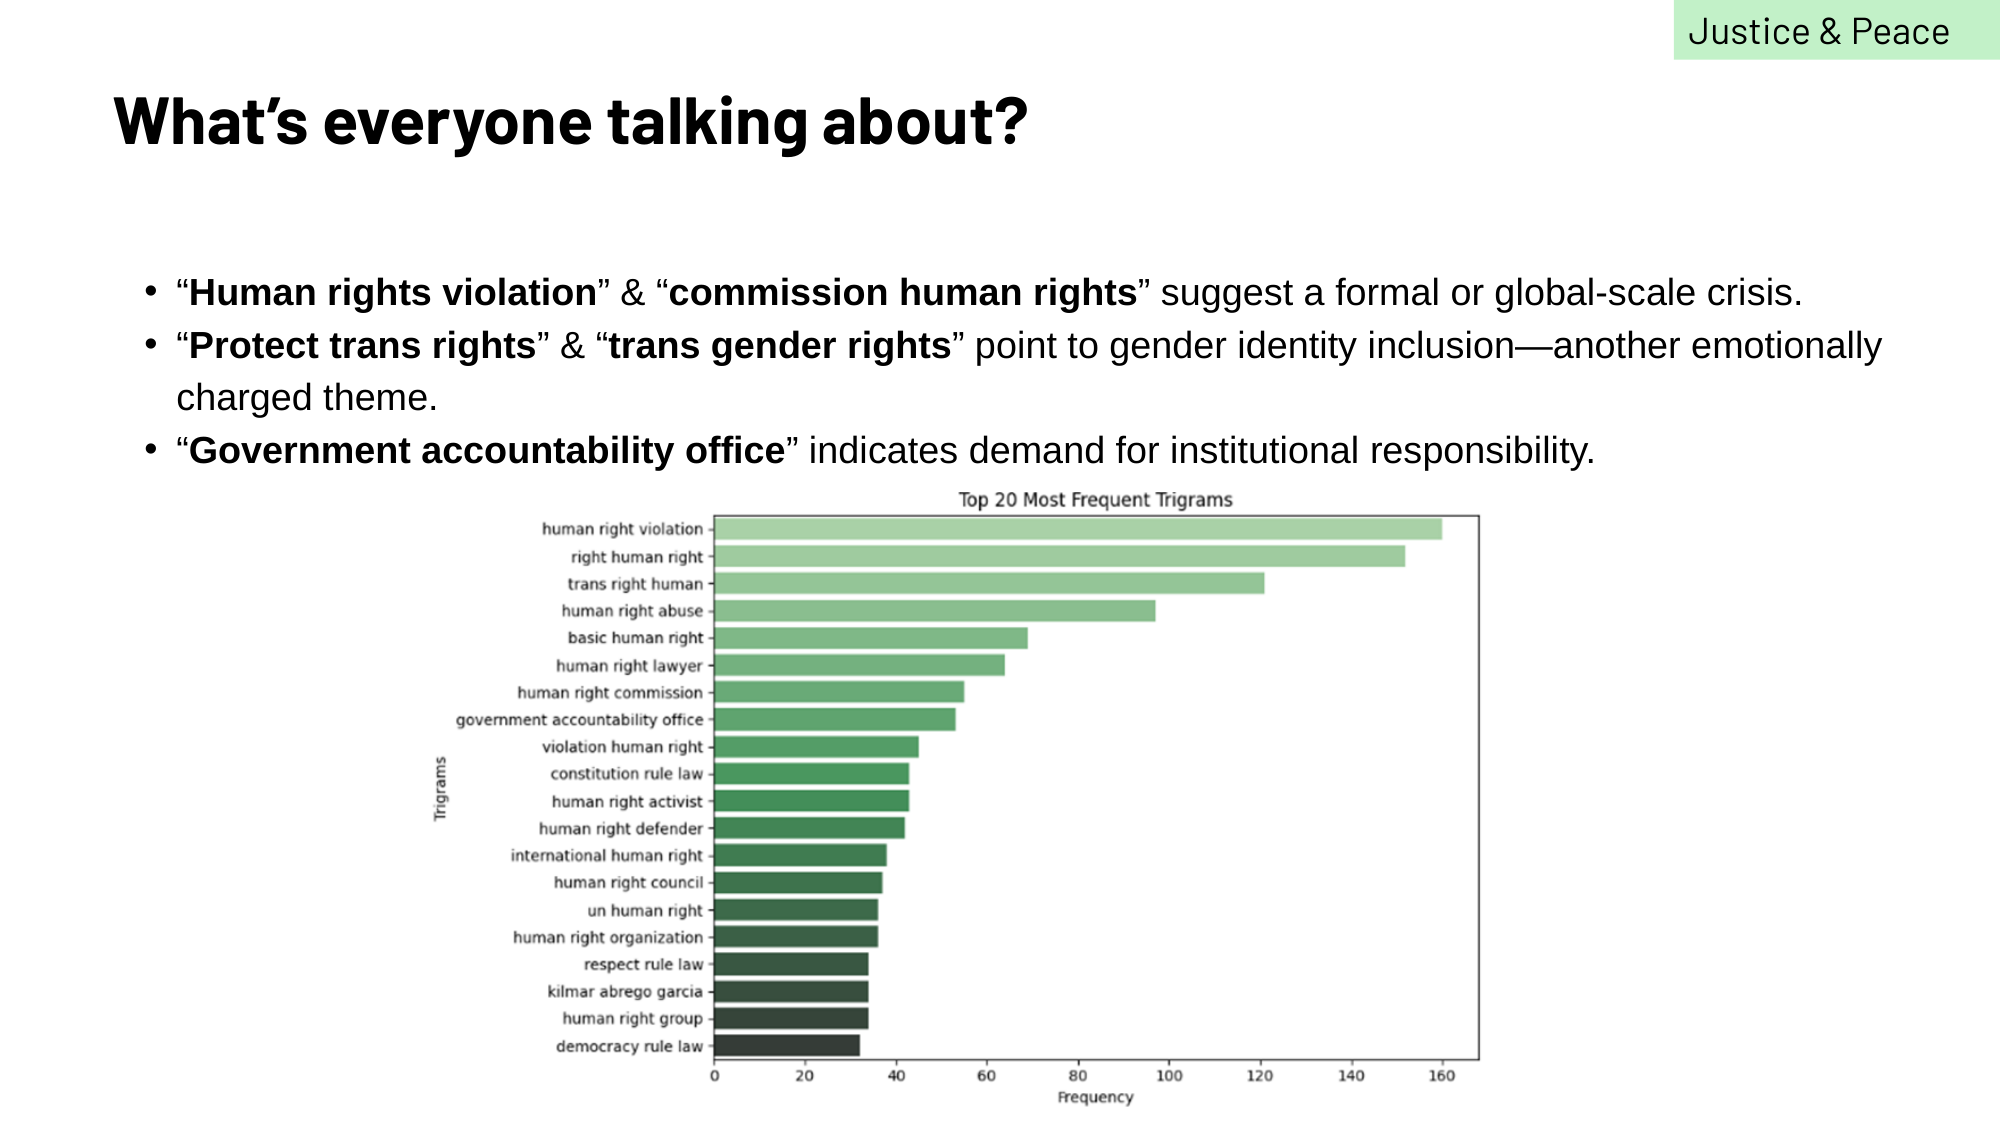

Justice & Peace
What’s everyone talking about?
“Human rights violation” & “commission human rights” suggest a formal or global-scale crisis.
“Protect trans rights” & “trans gender rights” point to gender identity inclusion—another emotionally charged theme.
“Government accountability office” indicates demand for institutional responsibility.